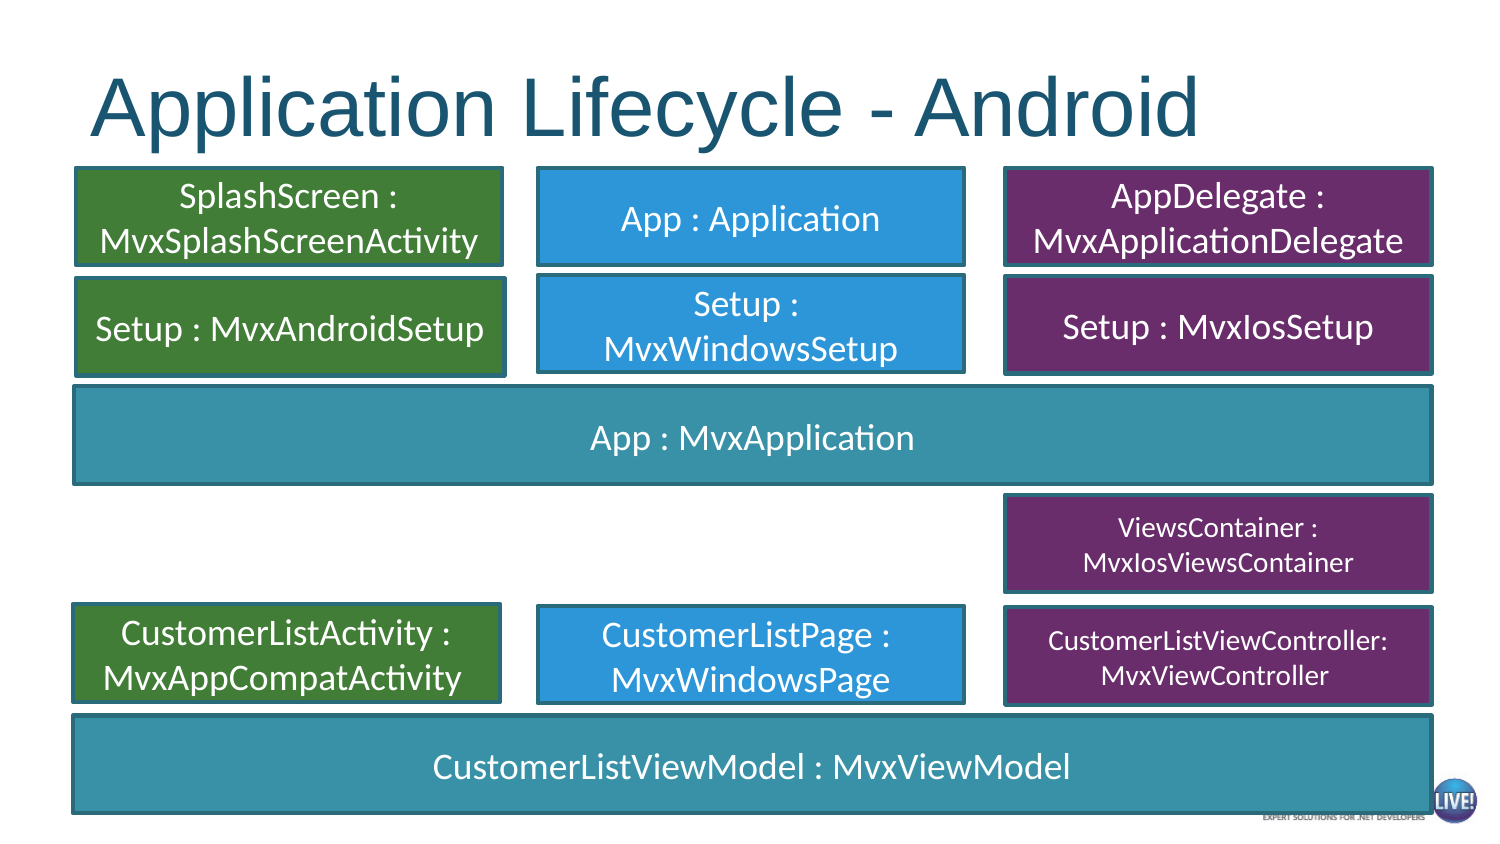

# Application Lifecycle - Android
SplashScreen : MvxSplashScreenActivity
App : Application
AppDelegate : MvxApplicationDelegate
Setup :
MvxWindowsSetup
Setup : MvxIosSetup
Setup : MvxAndroidSetup
App : MvxApplication
ViewsContainer : MvxIosViewsContainer
CustomerListActivity : MvxAppCompatActivity
CustomerListPage :
MvxWindowsPage
CustomerListViewController: MvxViewController
CustomerListViewModel : MvxViewModel